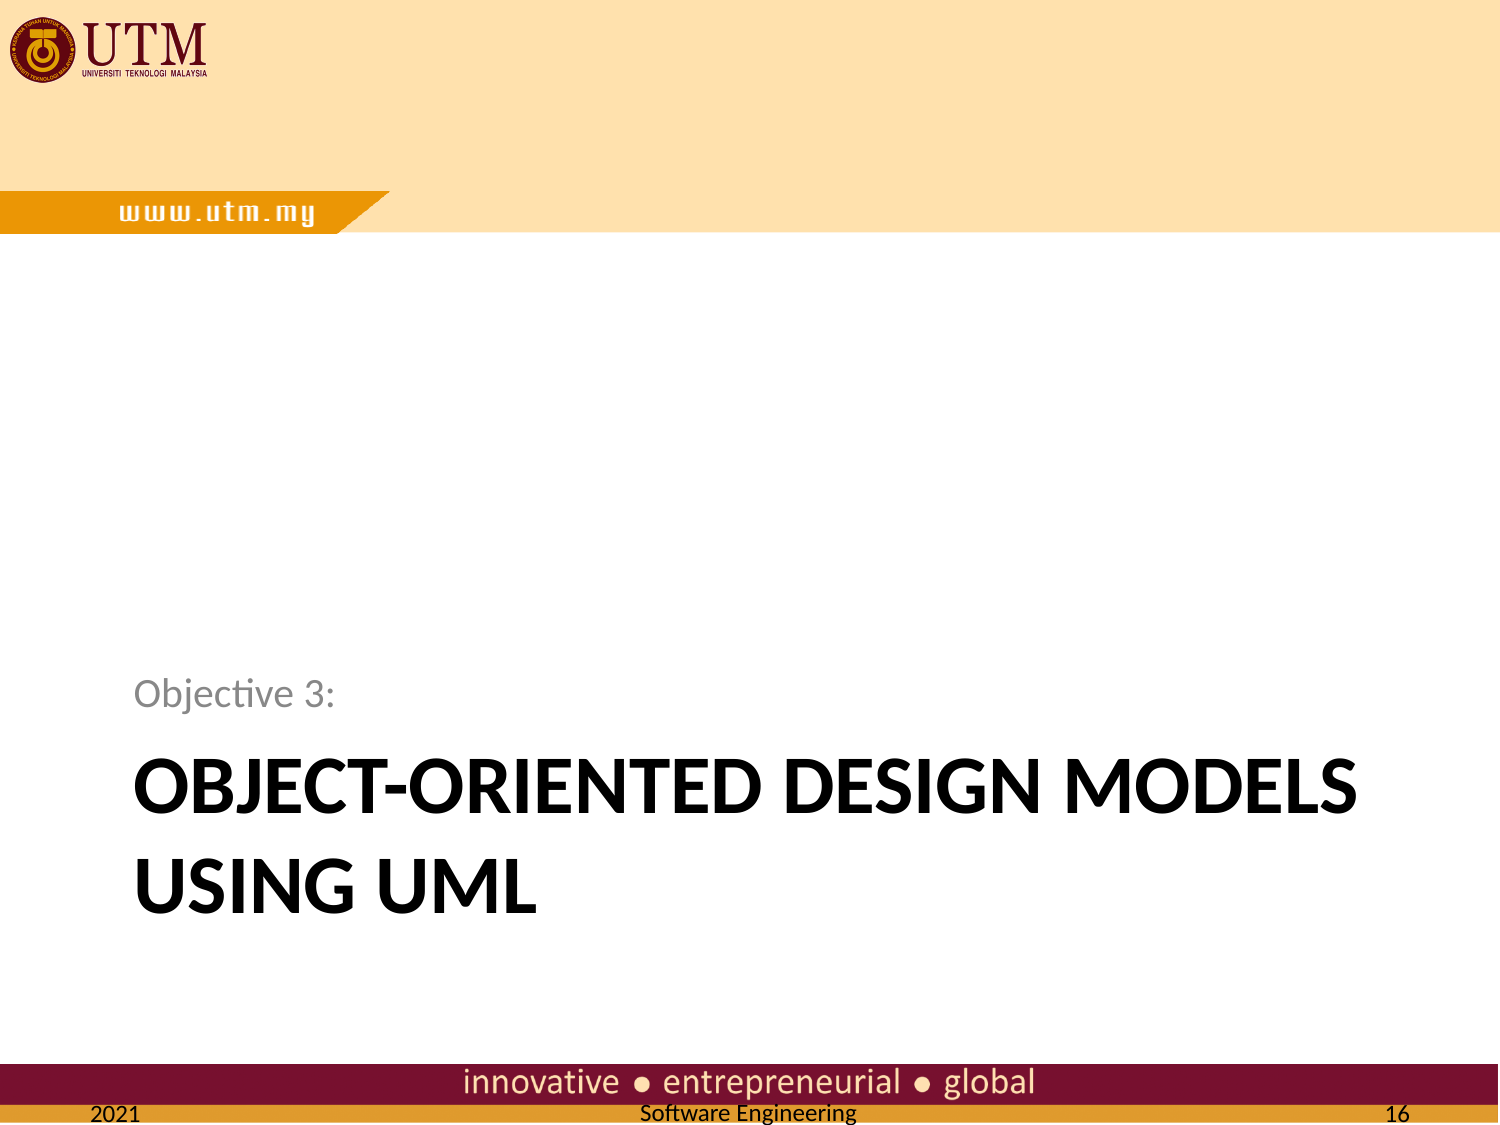

Objective 3:
# OBJECT-ORIENTED DESIGN MODELS USING UML
2021
16
Software Engineering